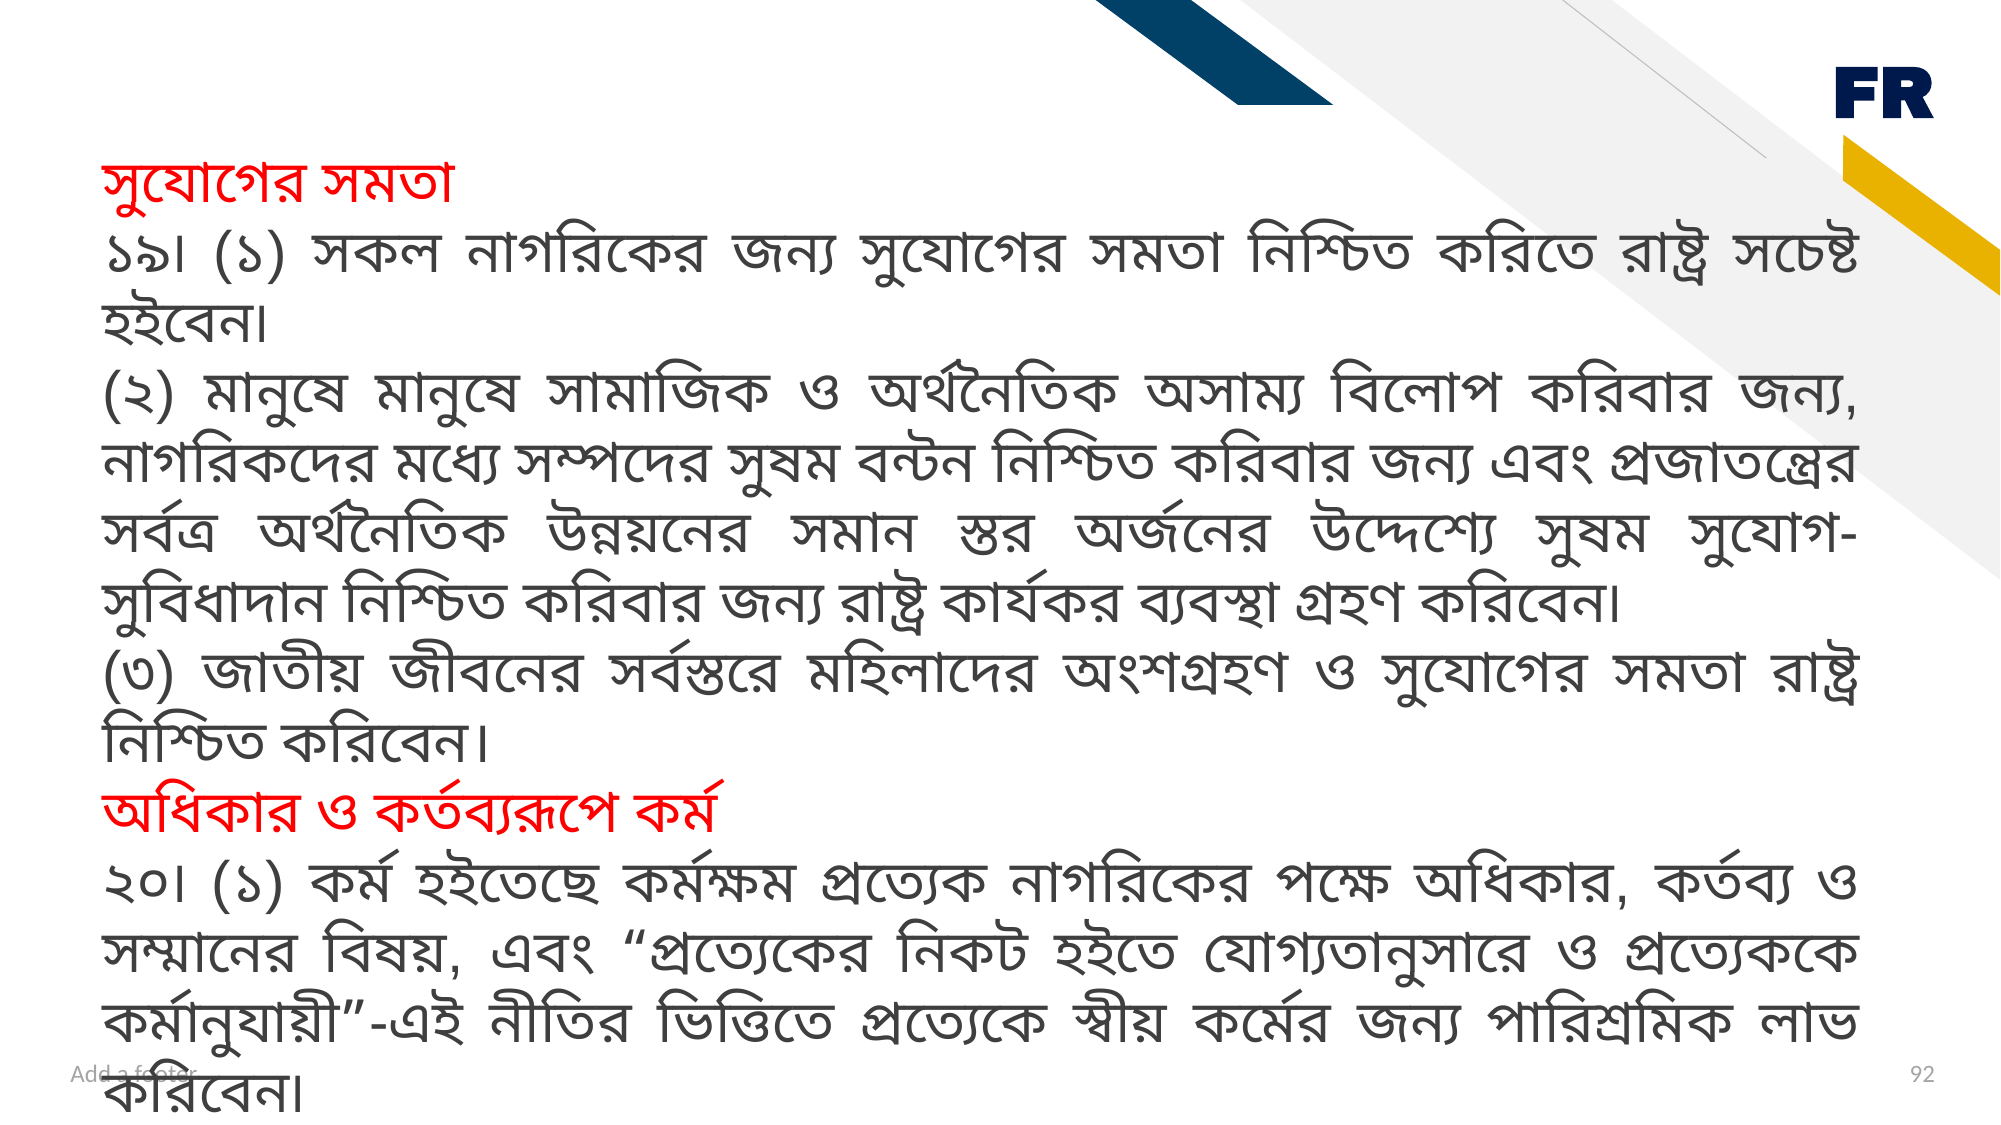

সুযোগের সমতা
১৯৷ (১) সকল নাগরিকের জন্য সুযোগের সমতা নিশ্চিত করিতে রাষ্ট্র সচেষ্ট হইবেন৷
(২) মানুষে মানুষে সামাজিক ও অর্থনৈতিক অসাম্য বিলোপ করিবার জন্য, নাগরিকদের মধ্যে সম্পদের সুষম বন্টন নিশ্চিত করিবার জন্য এবং প্রজাতন্ত্রের সর্বত্র অর্থনৈতিক উন্নয়নের সমান স্তর অর্জনের উদ্দেশ্যে সুষম সুযোগ-সুবিধাদান নিশ্চিত করিবার জন্য রাষ্ট্র কার্যকর ব্যবস্থা গ্রহণ করিবেন৷
(৩) জাতীয় জীবনের সর্বস্তরে মহিলাদের অংশগ্রহণ ও সুযোগের সমতা রাষ্ট্র নিশ্চিত করিবেন।
অধিকার ও কর্তব্যরূপে কর্ম
২০৷ (১) কর্ম হইতেছে কর্মক্ষম প্রত্যেক নাগরিকের পক্ষে অধিকার, কর্তব্য ও সম্মানের বিষয়, এবং “প্রত্যেকের নিকট হইতে যোগ্যতানুসারে ও প্রত্যেককে কর্মানুযায়ী”-এই নীতির ভিত্তিতে প্রত্যেকে স্বীয় কর্মের জন্য পারিশ্রমিক লাভ করিবেন৷
(২) রাষ্ট্র এমন অবস্থাসৃষ্টির চেষ্টা করিবেন, যেখানে সাধারণ নীতি হিসাবে কোন ব্যক্তি অনুপার্জিত আয় ভোগ করিতে সমর্থ হইবেন না এবং যেখানে বুদ্ধিবৃত্তিমূলক ও কায়িক-সকল প্রকার শ্র্রম সৃষ্টিধর্মী প্রয়াসের ও মানবিক ব্যক্তিত্বের পূর্ণতর অভিব্যক্তিতে পরিণত হইবে৷
Add a footer
92